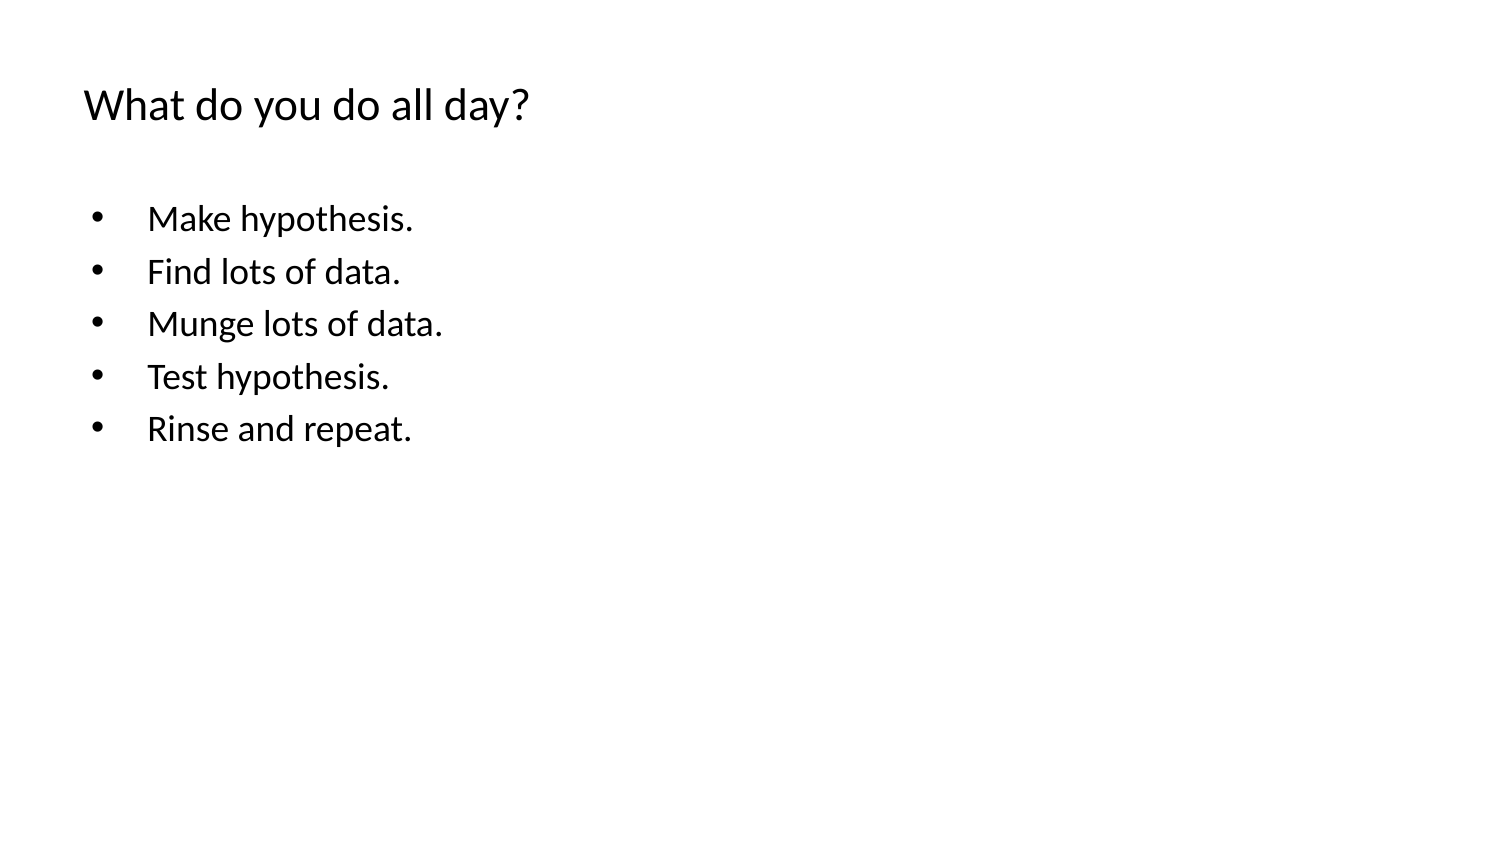

# What do you do all day?

Make hypothesis.
Find lots of data.
Munge lots of data.
Test hypothesis.
Rinse and repeat.